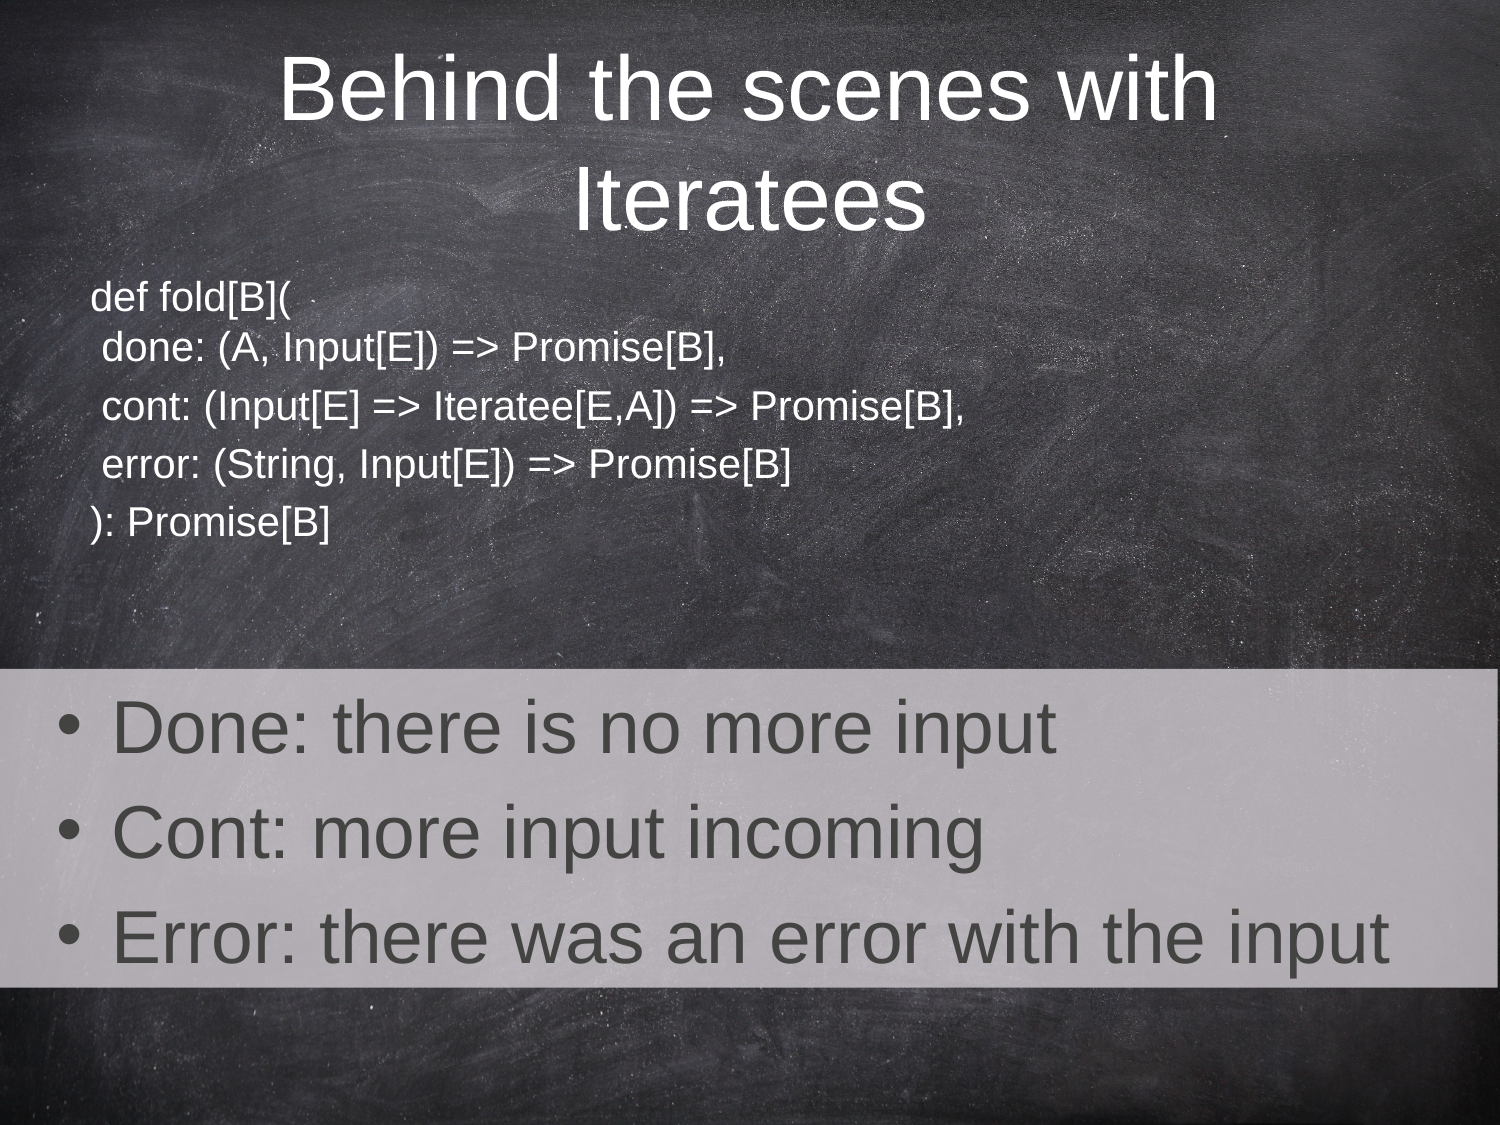

# Behind the scenes with Iteratees
def fold[B](
 done: (A, Input[E]) => Promise[B],
 cont: (Input[E] => Iteratee[E,A]) => Promise[B],
 error: (String, Input[E]) => Promise[B]
): Promise[B]

Done: there is no more input
Cont: more input incoming
Error: there was an error with the input